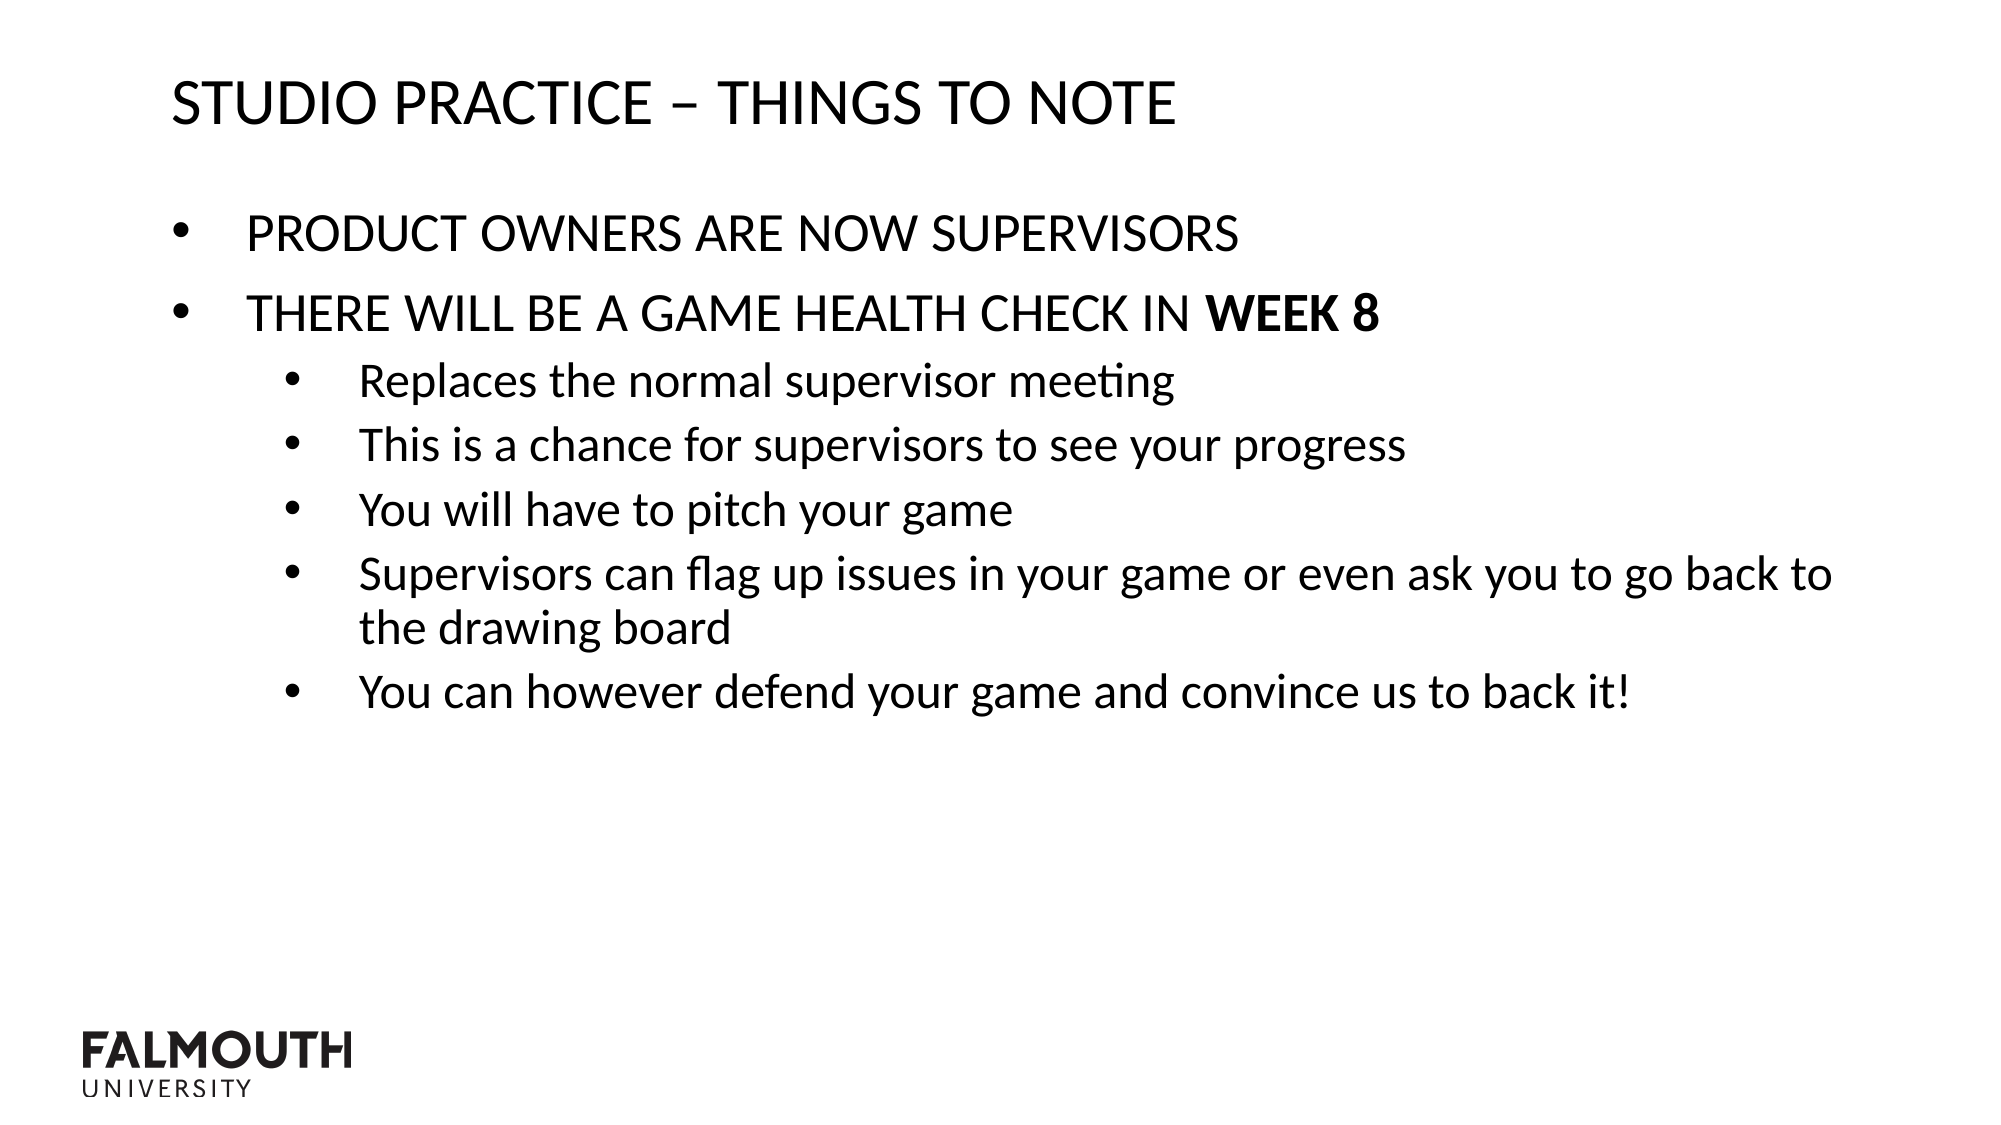

Studio Practice – things to note
Product owners are now supervisors
There will be a game health check in week 8
Replaces the normal supervisor meeting
This is a chance for supervisors to see your progress
You will have to pitch your game
Supervisors can flag up issues in your game or even ask you to go back to the drawing board
You can however defend your game and convince us to back it!